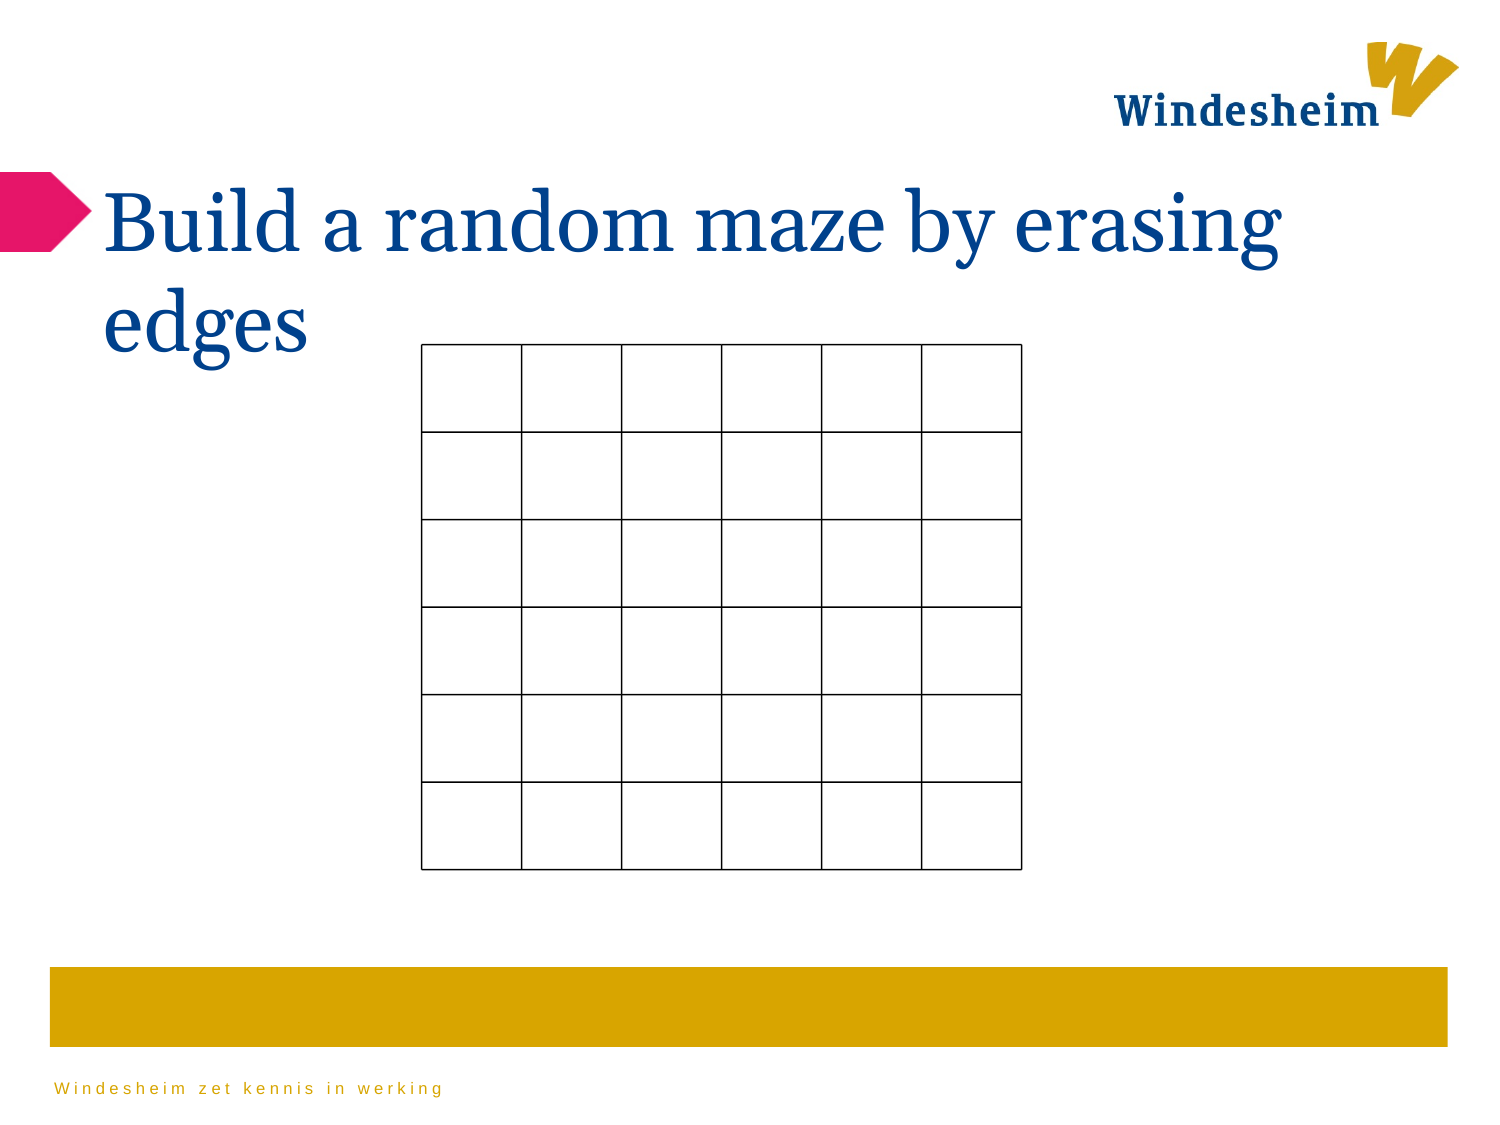

# Build a random maze by erasing edges